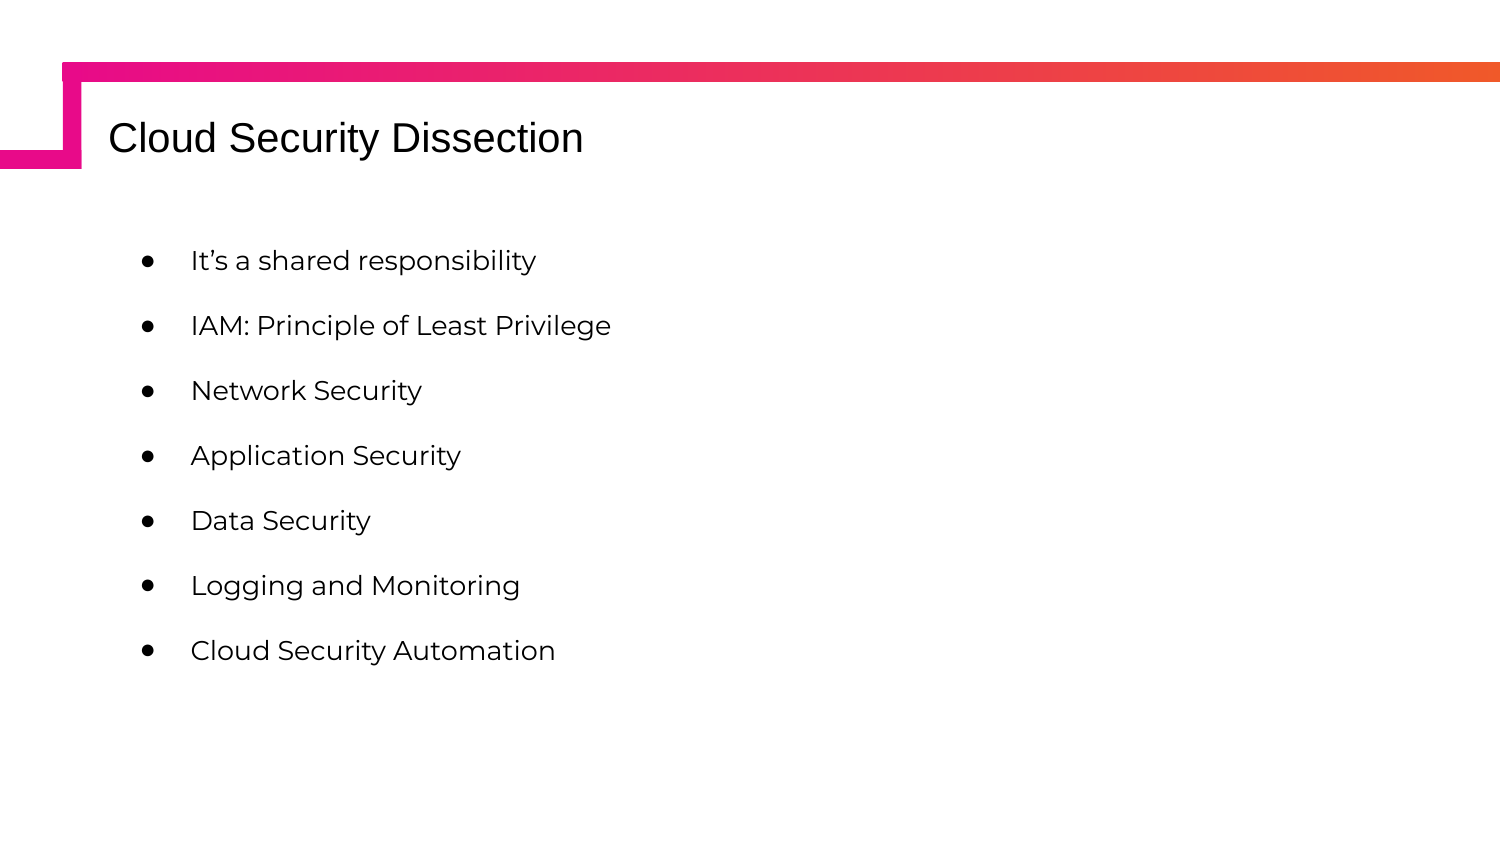

# Cloud Security Dissection
It’s a shared responsibility
IAM: Principle of Least Privilege
Network Security
Application Security
Data Security
Logging and Monitoring
Cloud Security Automation